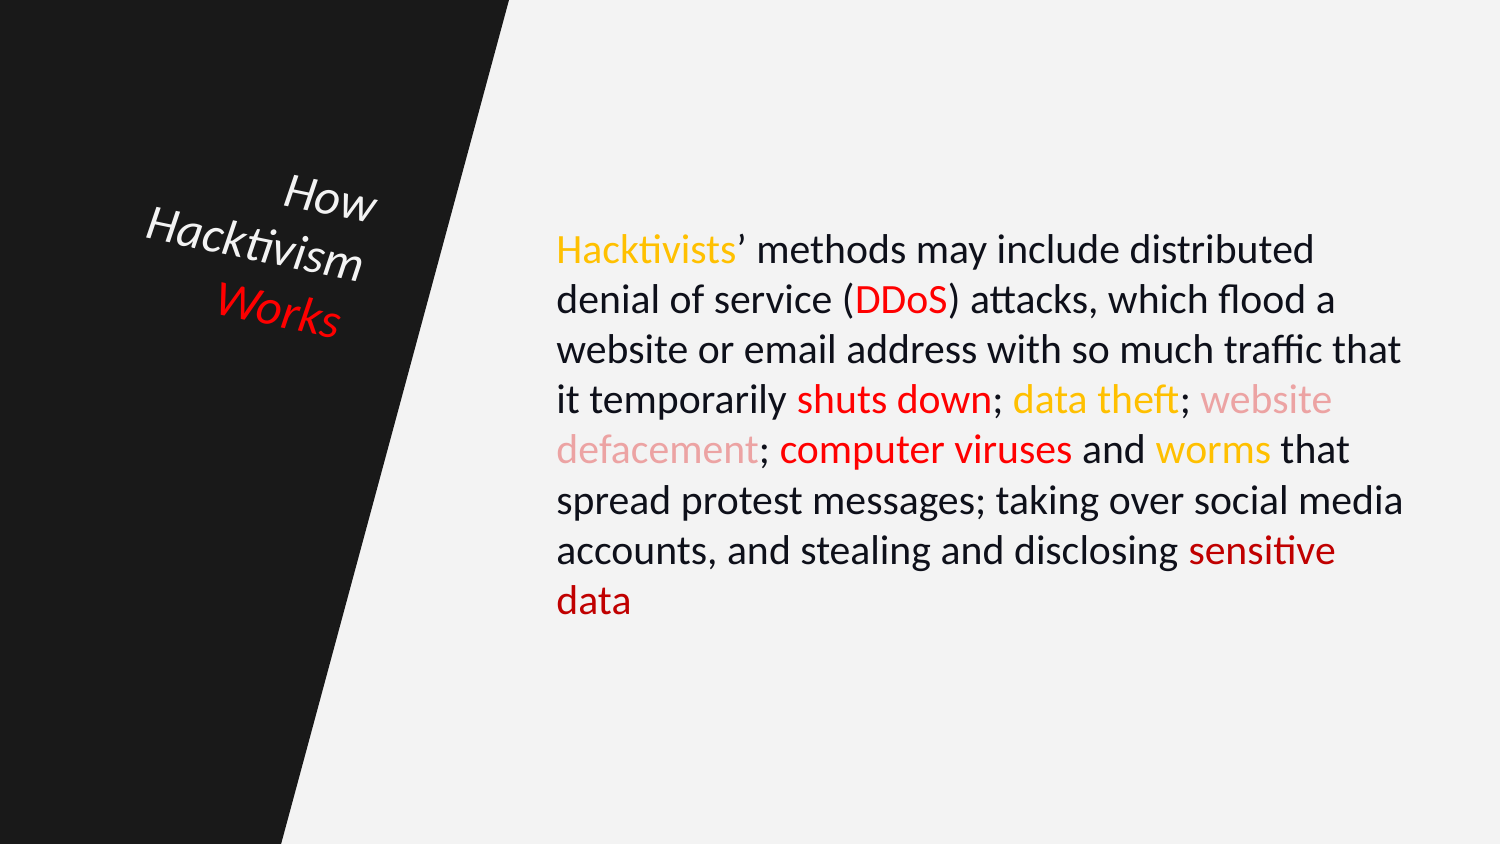

# How Hacktivism Works
Hacktivists’ methods may include distributed denial of service (DDoS) attacks, which flood a website or email address with so much traffic that it temporarily shuts down; data theft; website defacement; computer viruses and worms that spread protest messages; taking over social media accounts, and stealing and disclosing sensitive data